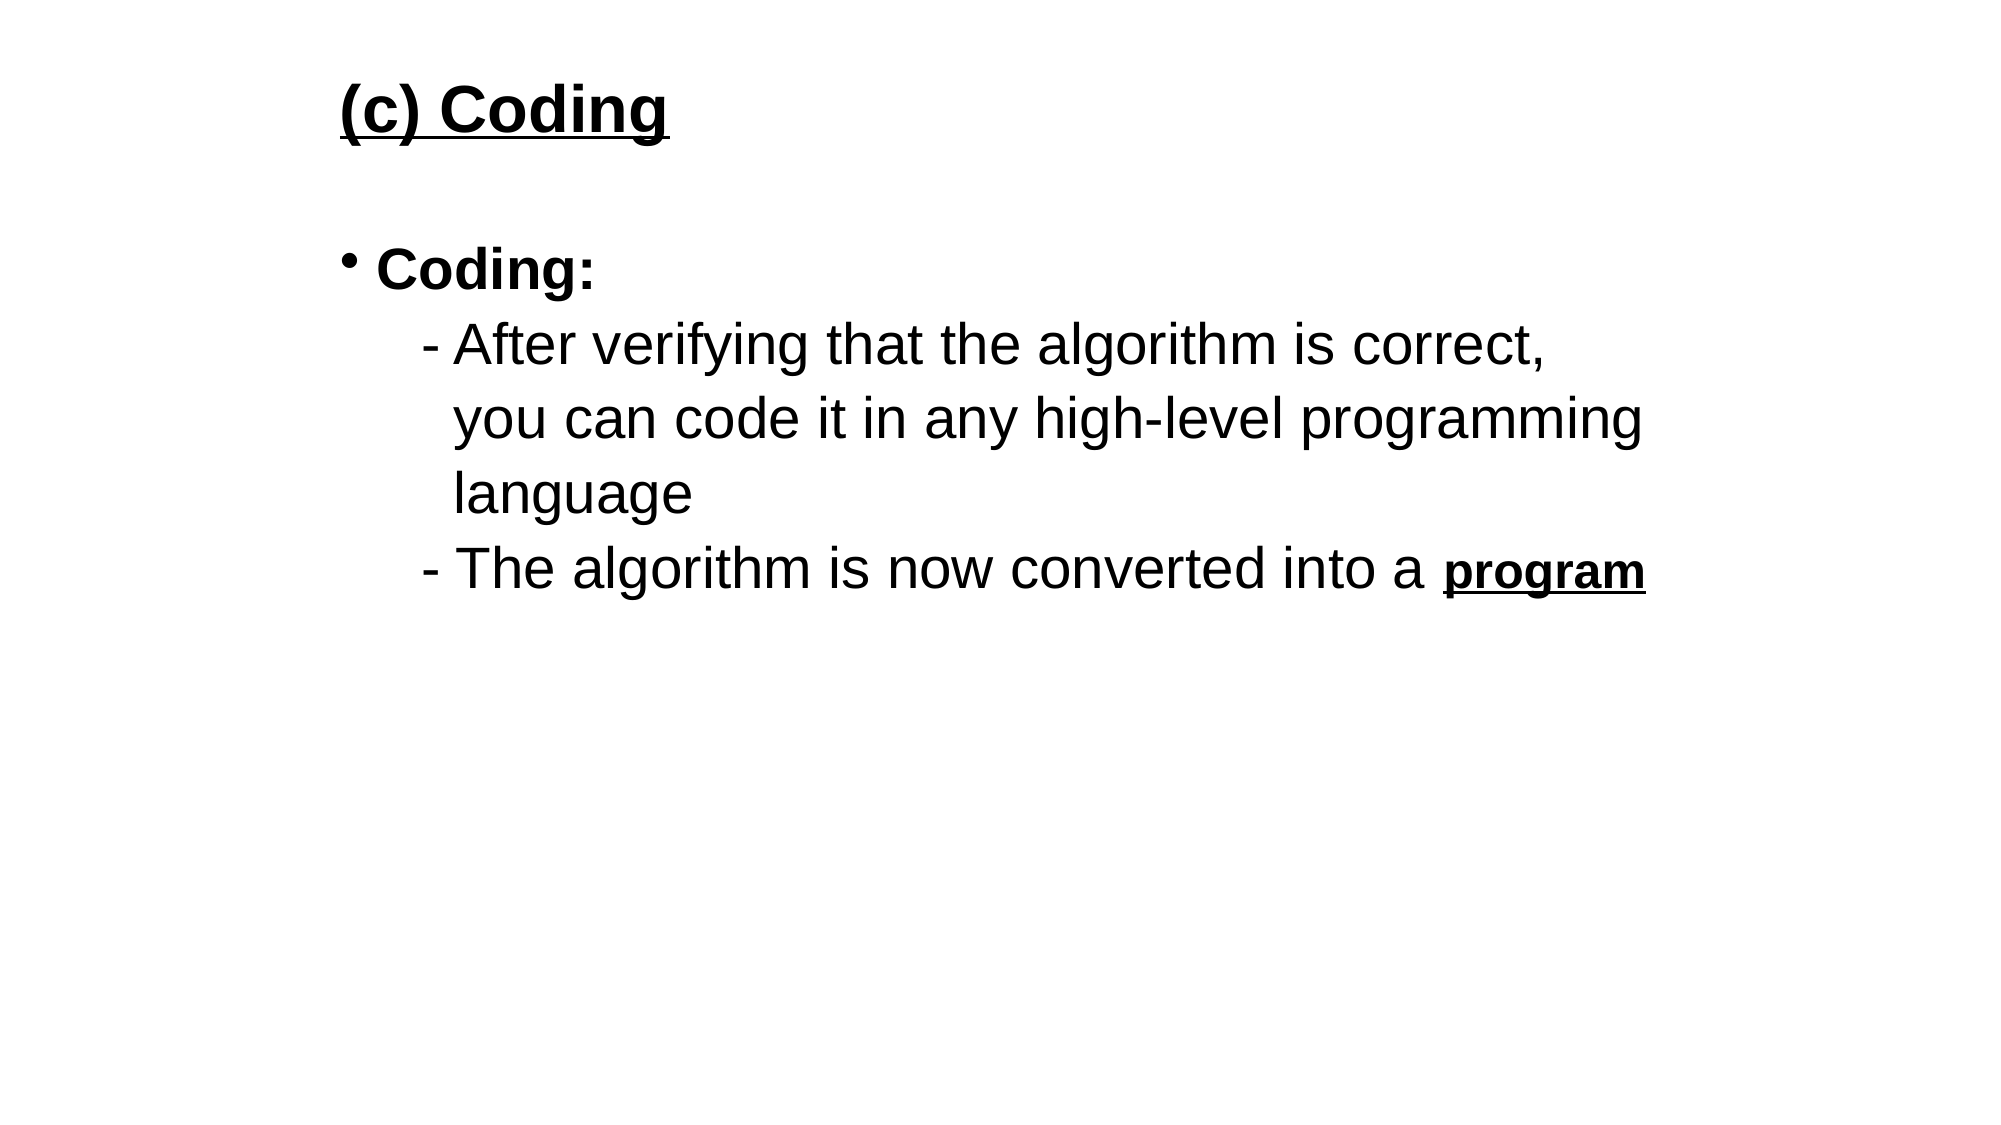

# (c) Coding
 Coding:
     - After verifying that the algorithm is correct,
       you can code it in any high-level programming
       language
     - The algorithm is now converted into a program